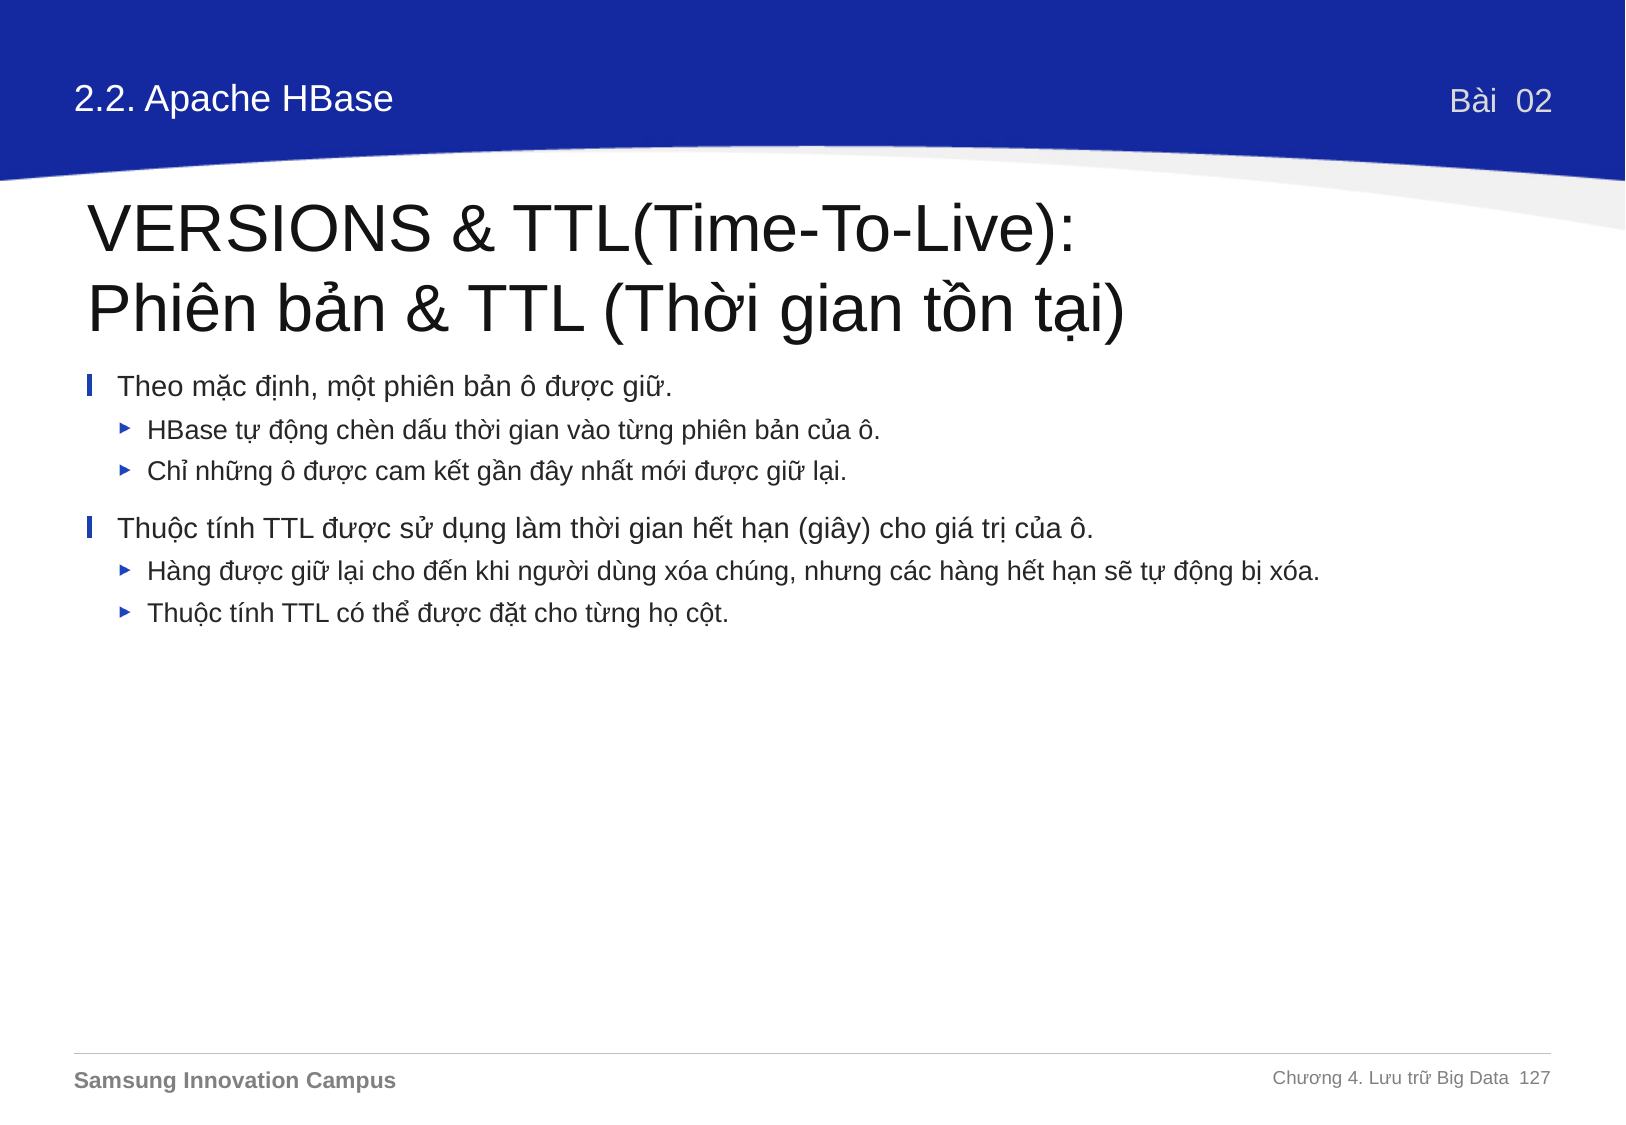

2.2. Apache HBase
Bài  02
VERSIONS & TTL(Time-To-Live):
Phiên bản & TTL (Thời gian tồn tại)
Theo mặc định, một phiên bản ô được giữ.
HBase tự động chèn dấu thời gian vào từng phiên bản của ô.
Chỉ những ô được cam kết gần đây nhất mới được giữ lại.
Thuộc tính TTL được sử dụng làm thời gian hết hạn (giây) cho giá trị của ô.
Hàng được giữ lại cho đến khi người dùng xóa chúng, nhưng các hàng hết hạn sẽ tự động bị xóa.
Thuộc tính TTL có thể được đặt cho từng họ cột.